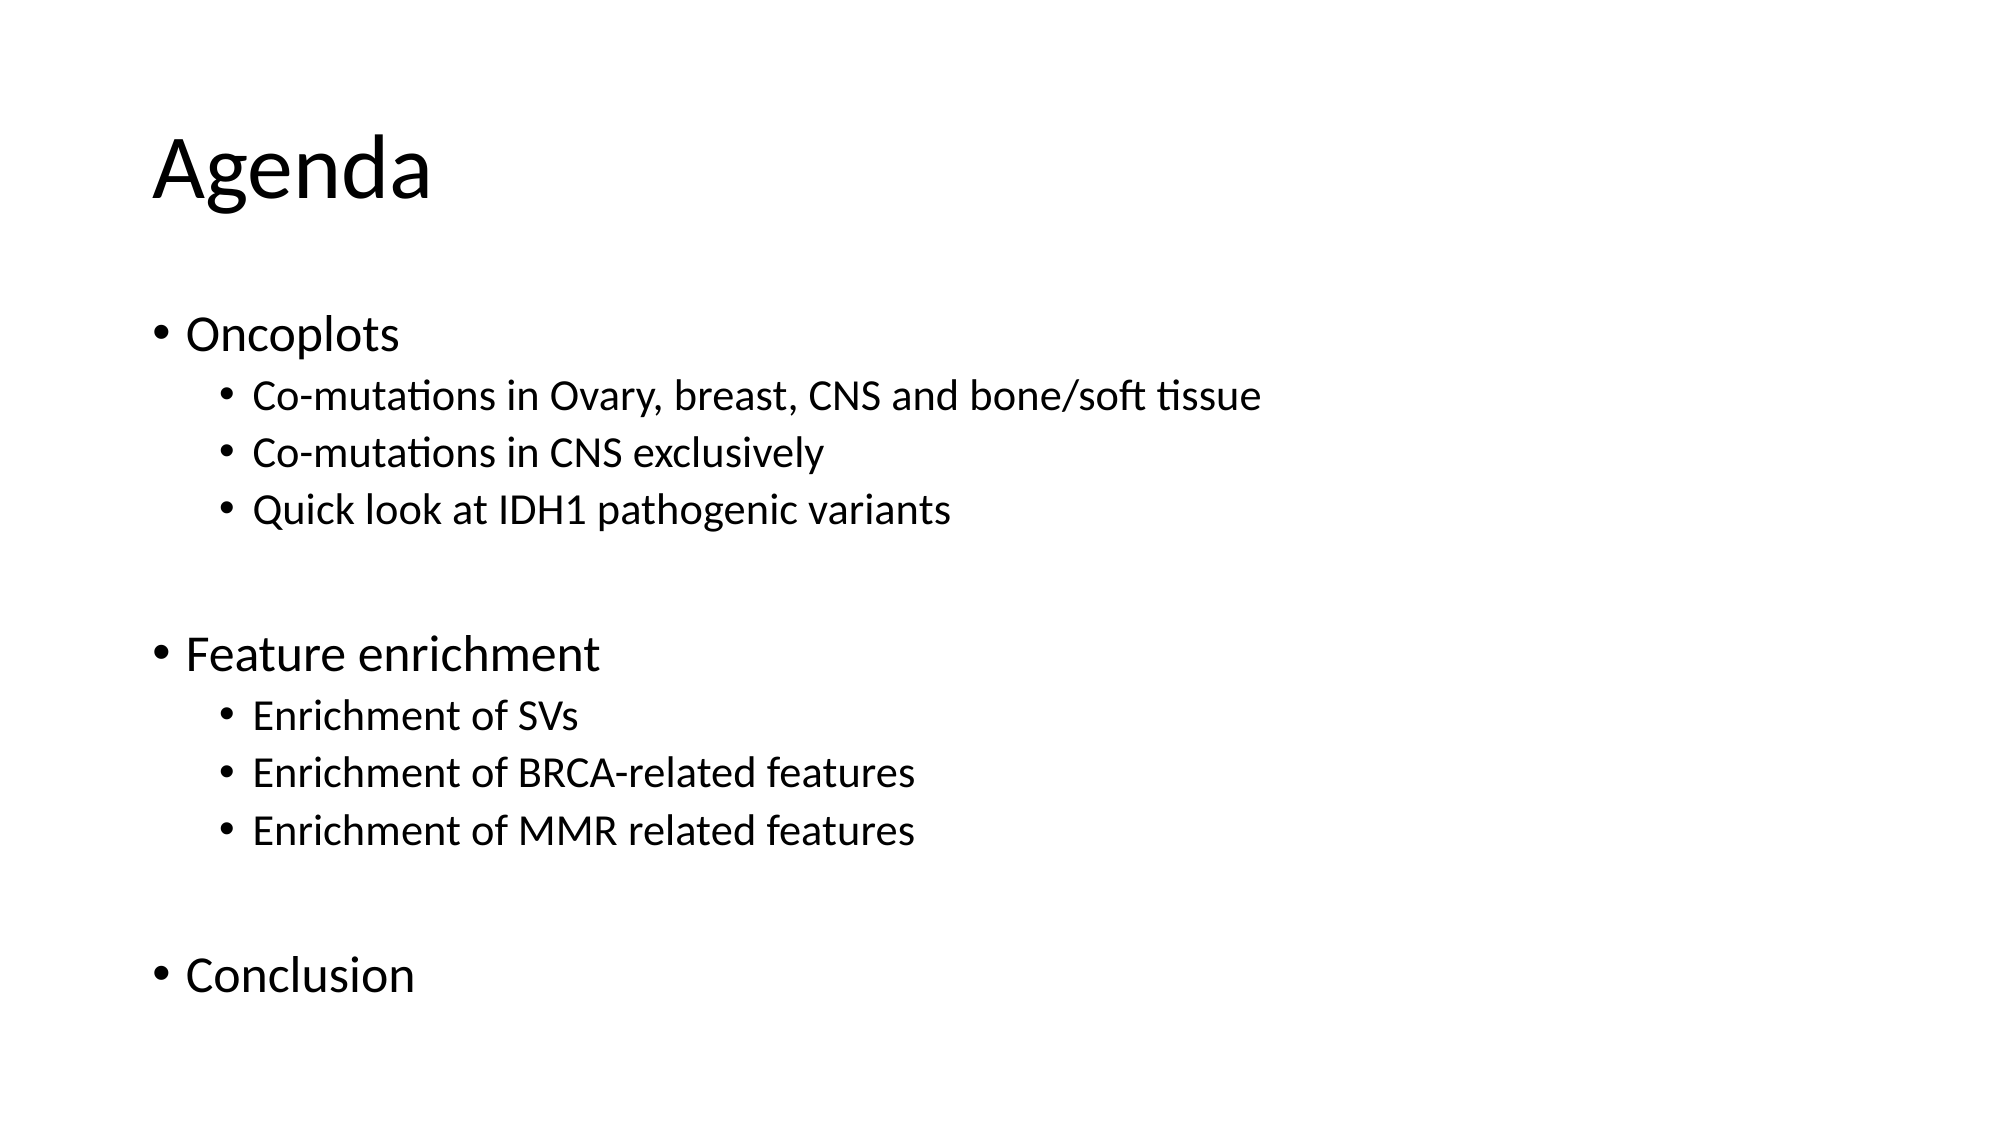

# Agenda
Oncoplots
Co-mutations in Ovary, breast, CNS and bone/soft tissue
Co-mutations in CNS exclusively
Quick look at IDH1 pathogenic variants

Feature enrichment
Enrichment of SVs
Enrichment of BRCA-related features
Enrichment of MMR related features

Conclusion